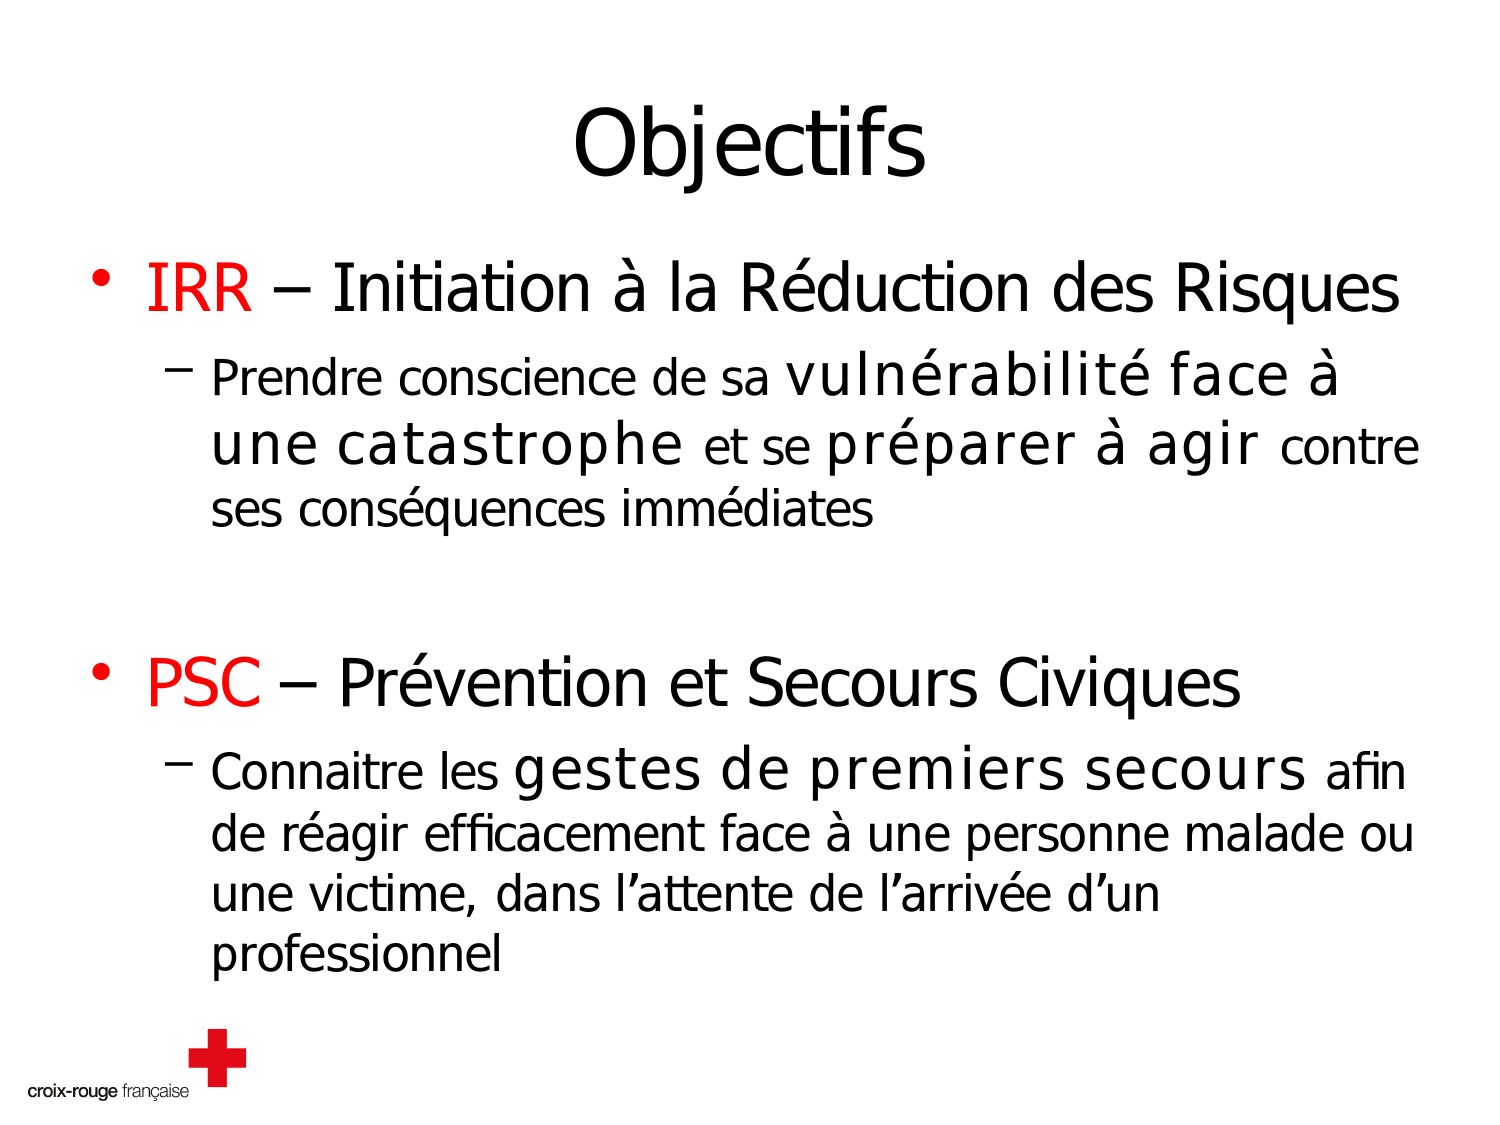

# Objectifs
IRR – Initiation à la Réduction des Risques
Prendre conscience de sa vulnérabilité face à une catastrophe et se préparer à agir contre ses conséquences immédiates

PSC – Prévention et Secours Civiques
Connaitre les gestes de premiers secours afin de réagir efficacement face à une personne malade ou une victime, dans l’attente de l’arrivée d’un professionnel